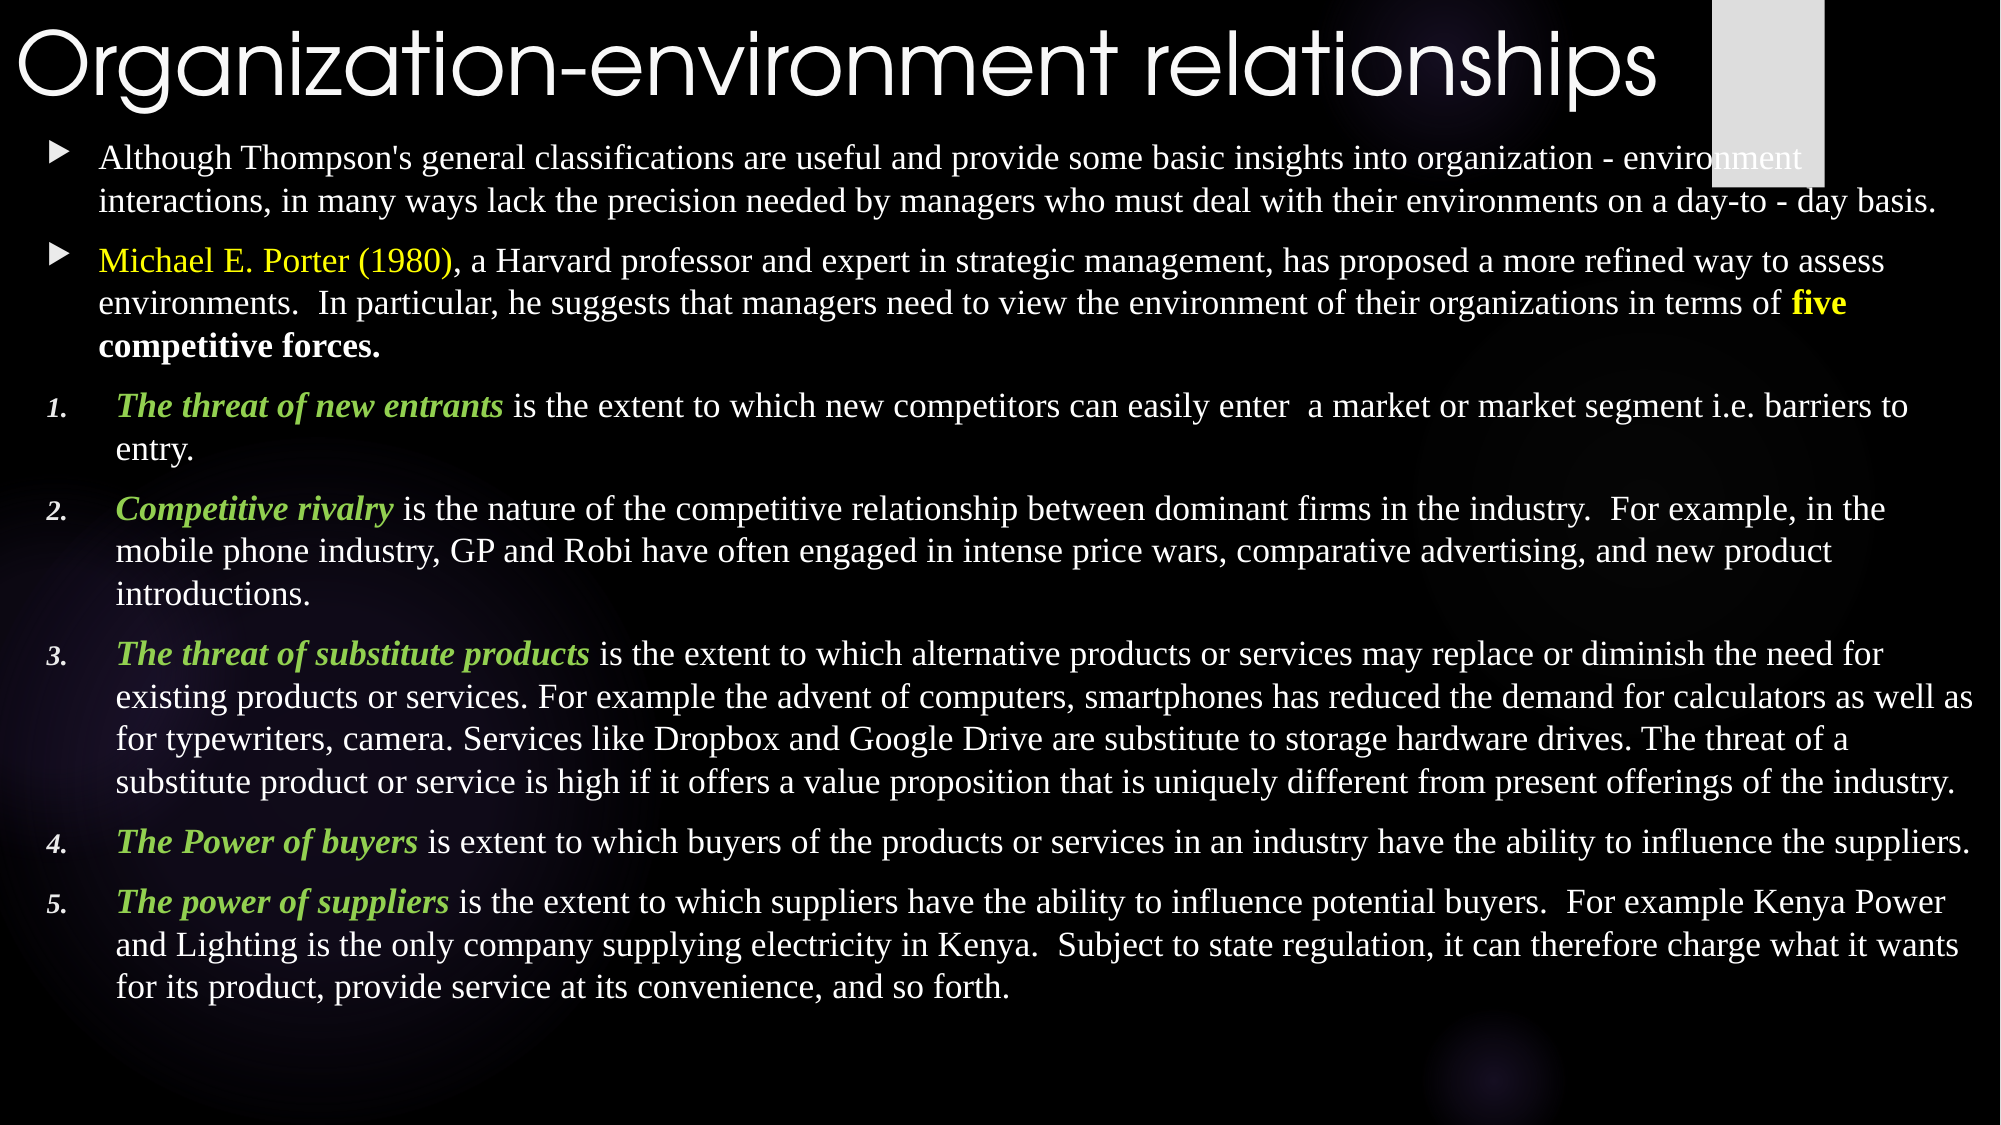

# Organization-environment relationships
Although Thompson's general classifications are useful and provide some basic insights into organization - environment interactions, in many ways lack the precision needed by managers who must deal with their environments on a day-to - day basis.
Michael E. Porter (1980), a Harvard professor and expert in strategic management, has proposed a more refined way to assess environments.  In particular, he suggests that managers need to view the environment of their organizations in terms of five competitive forces.
The threat of new entrants is the extent to which new competitors can easily enter  a market or market segment i.e. barriers to entry.
Competitive rivalry is the nature of the competitive relationship between dominant firms in the industry.  For example, in the mobile phone industry, GP and Robi have often engaged in intense price wars, comparative advertising, and new product introductions.
The threat of substitute products is the extent to which alternative products or services may replace or diminish the need for existing products or services. For example the advent of computers, smartphones has reduced the demand for calculators as well as for typewriters, camera. Services like Dropbox and Google Drive are substitute to storage hardware drives. The threat of a substitute product or service is high if it offers a value proposition that is uniquely different from present offerings of the industry.
The Power of buyers is extent to which buyers of the products or services in an industry have the ability to influence the suppliers.
The power of suppliers is the extent to which suppliers have the ability to influence potential buyers.  For example Kenya Power and Lighting is the only company supplying electricity in Kenya.  Subject to state regulation, it can therefore charge what it wants for its product, provide service at its convenience, and so forth.